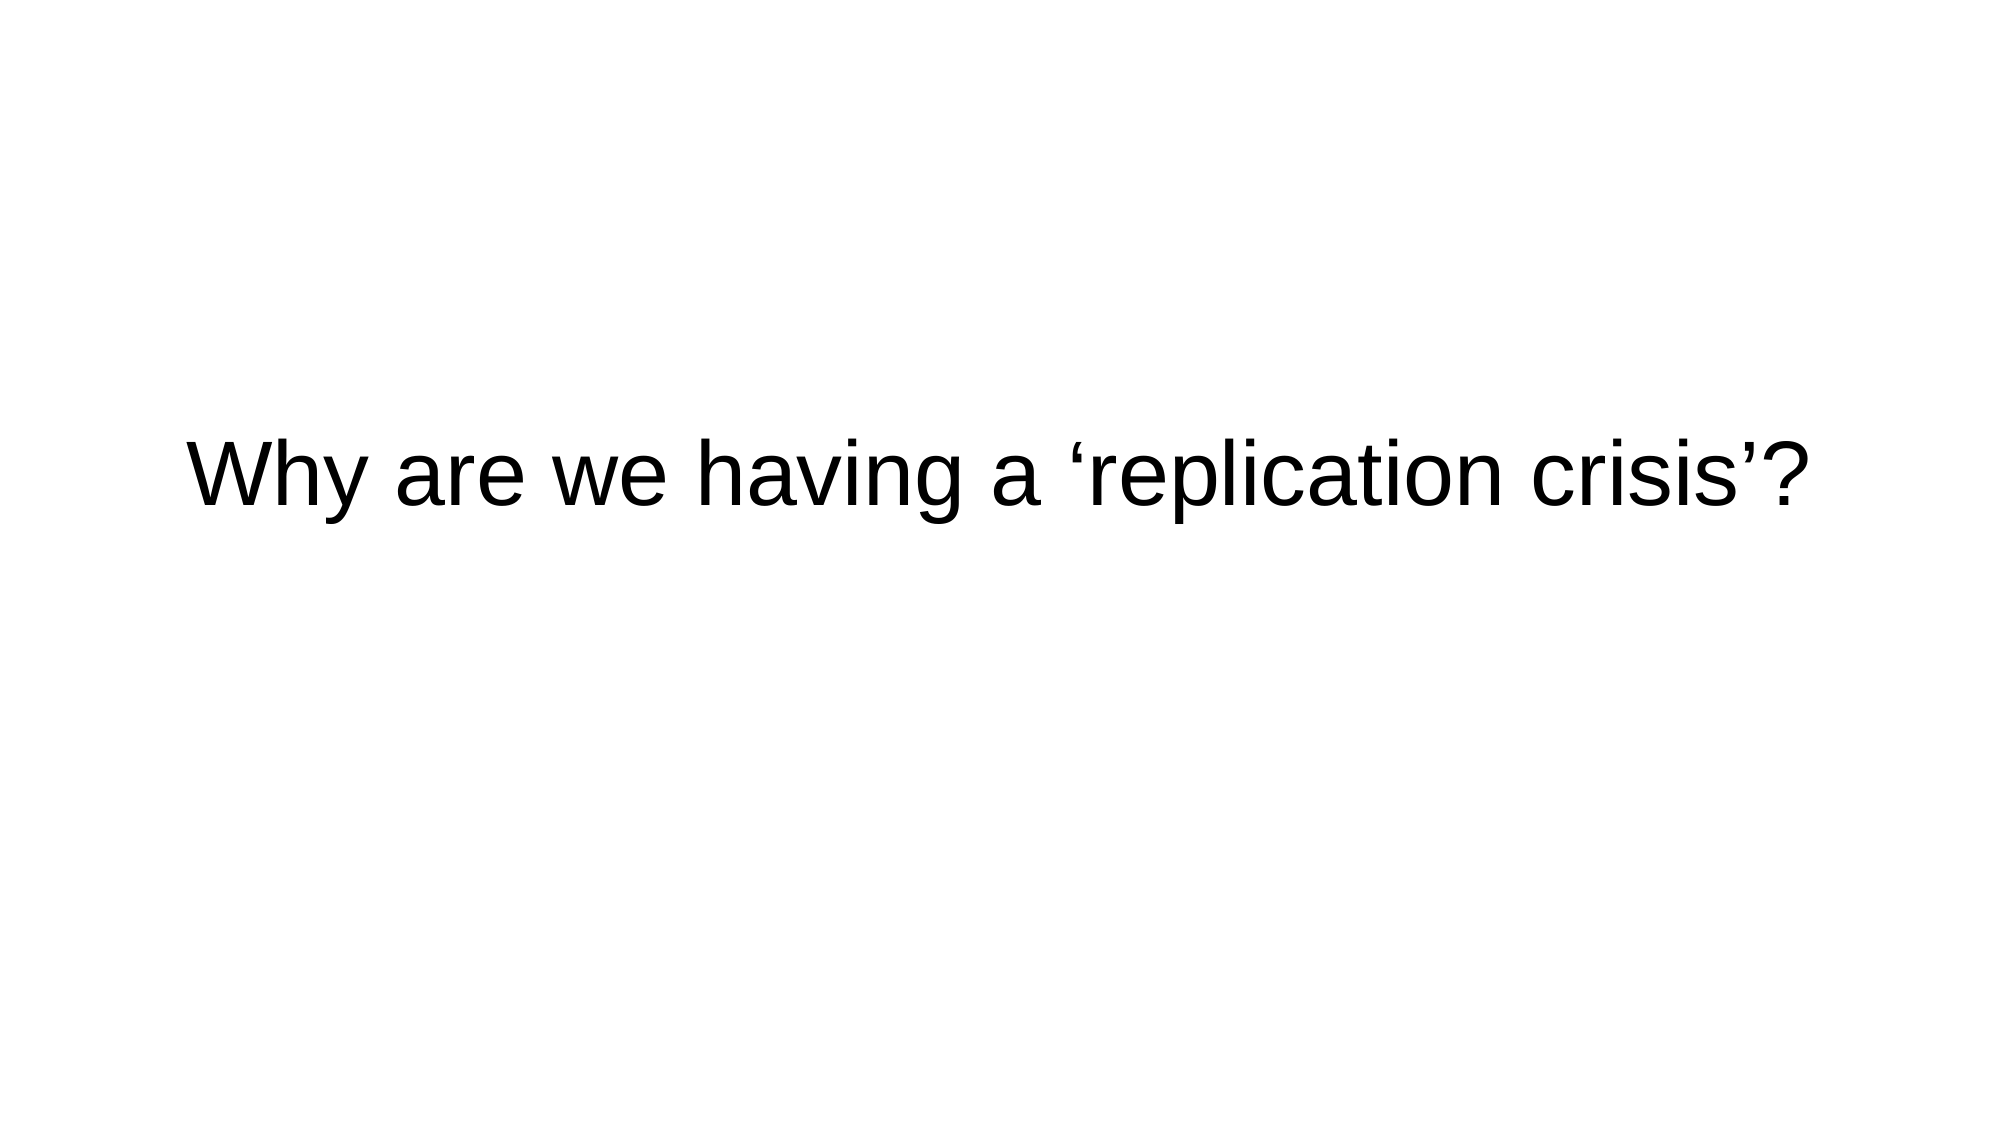

# Why are we having a ‘replication crisis’?